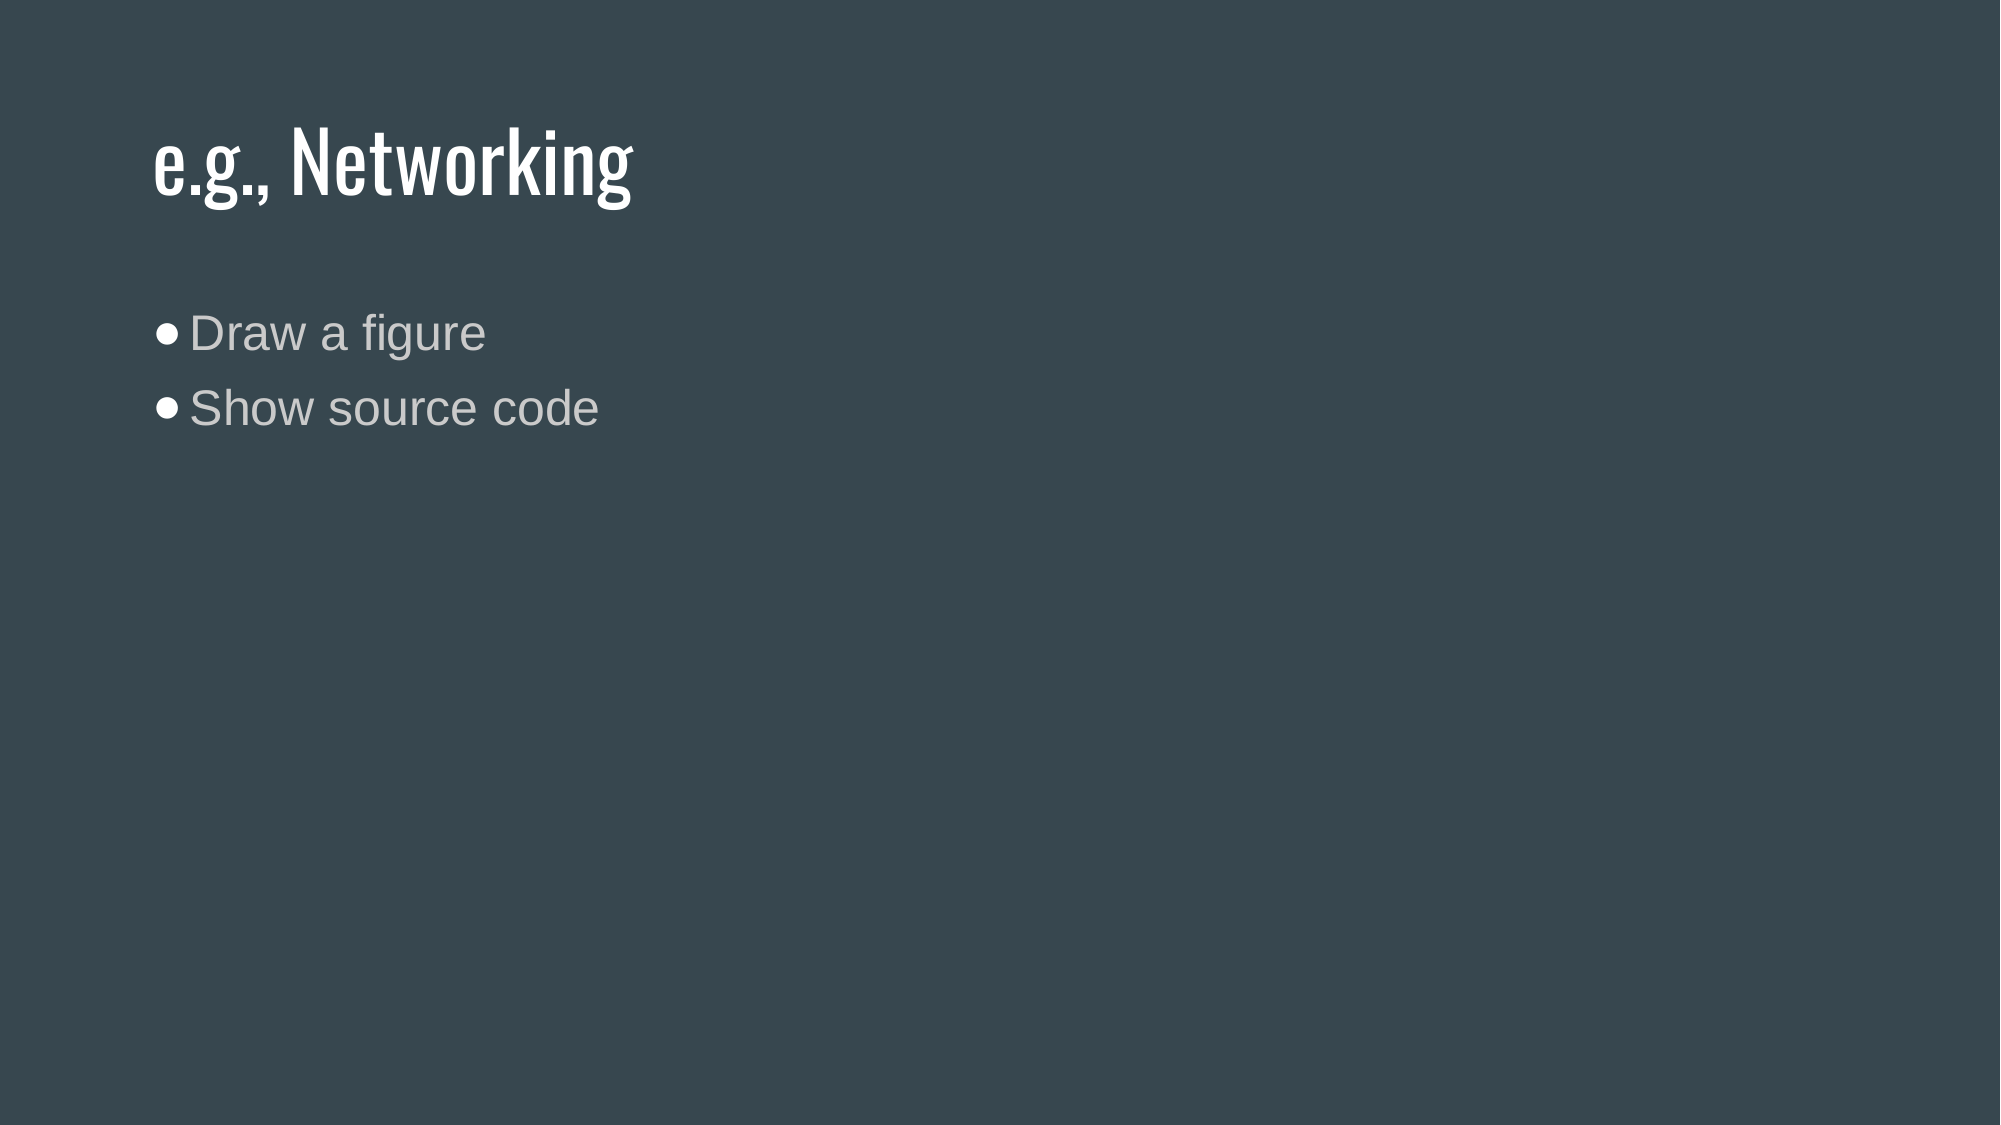

# e.g., Networking
Draw a figure
Show source code